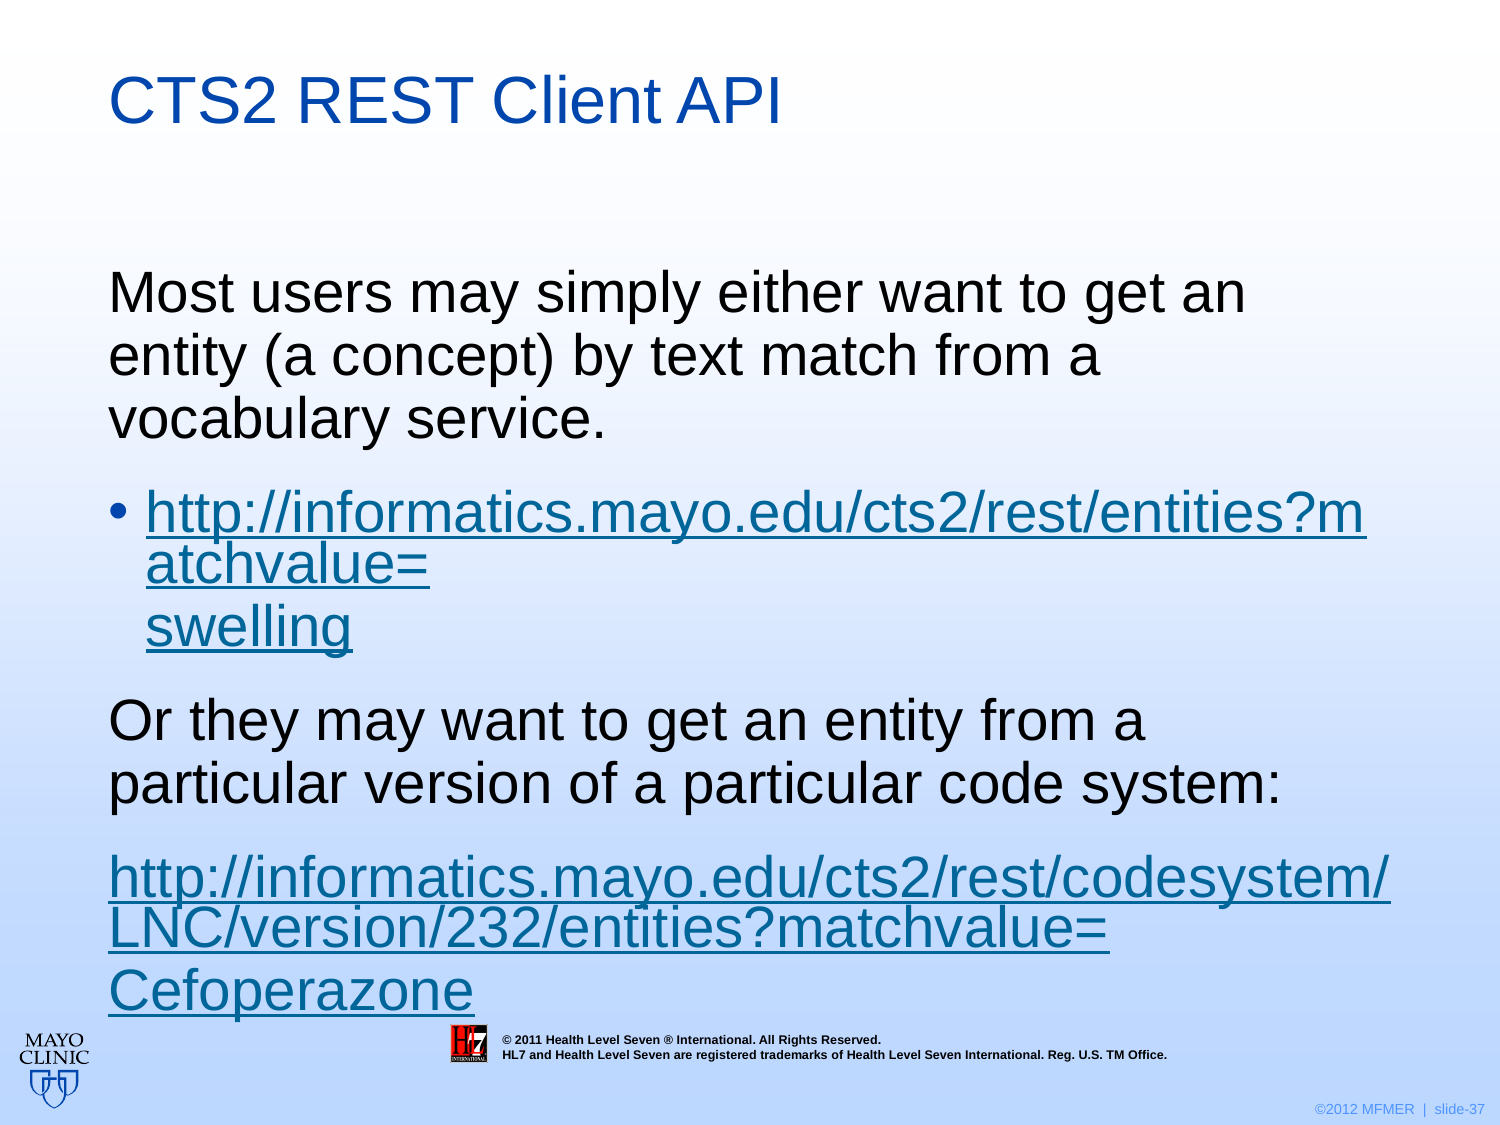

# CTS2 REST Client API
Most users may simply either want to get an entity (a concept) by text match from a vocabulary service.
http://informatics.mayo.edu/cts2/rest/entities?matchvalue=swelling
Or they may want to get an entity from a particular version of a particular code system:
http://informatics.mayo.edu/cts2/rest/codesystem/LNC/version/232/entities?matchvalue=Cefoperazone